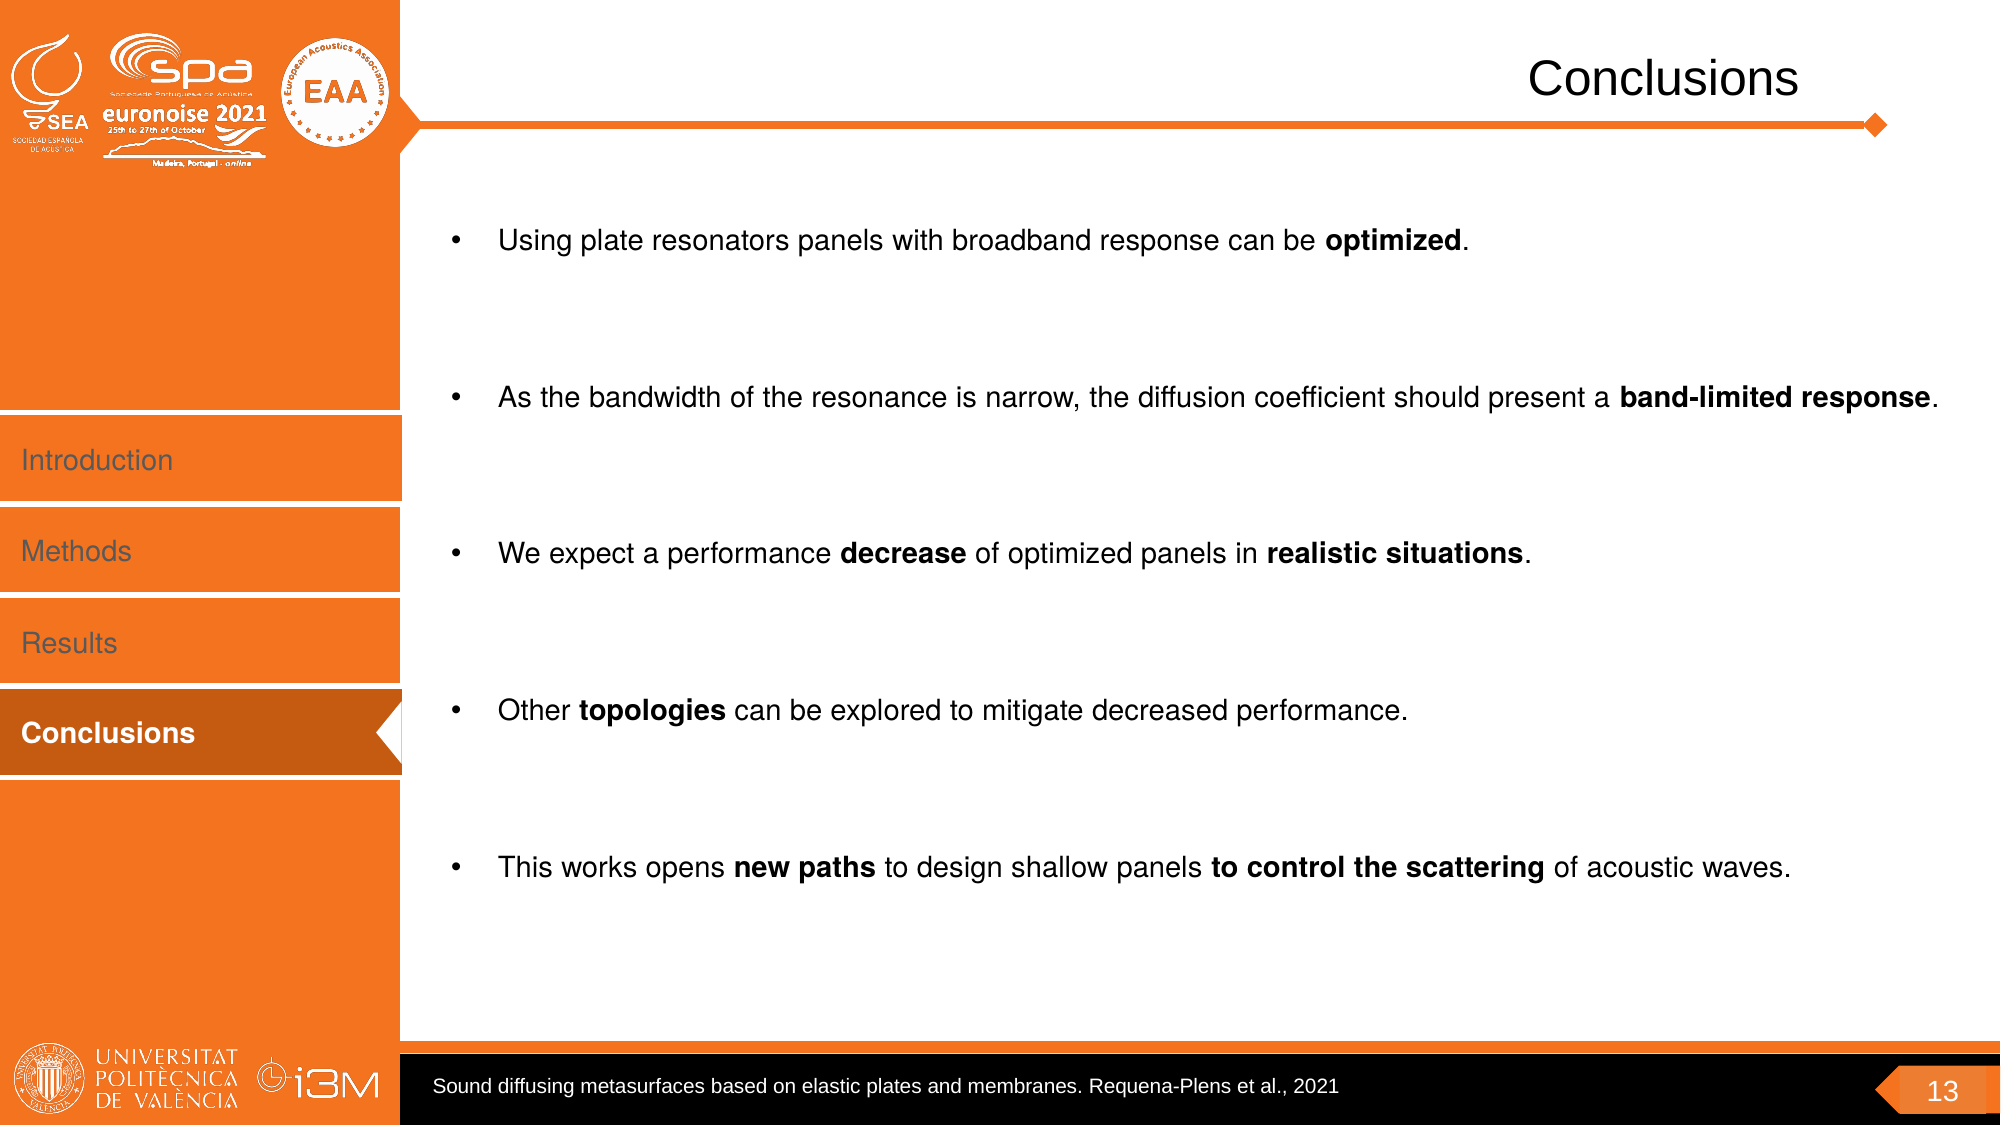

# Conclusions

Using plate resonators panels with broadband response can be optimized.

As the bandwidth of the resonance is narrow, the diffusion coefficient should present a band-limited response.

We expect a performance decrease of optimized panels in realistic situations.

Other topologies can be explored to mitigate decreased performance.

This works opens new paths to design shallow panels to control the scattering of acoustic waves.

Sound diffusing metasurfaces based on elastic plates and membranes. Requena-Plens et al., 2021
13